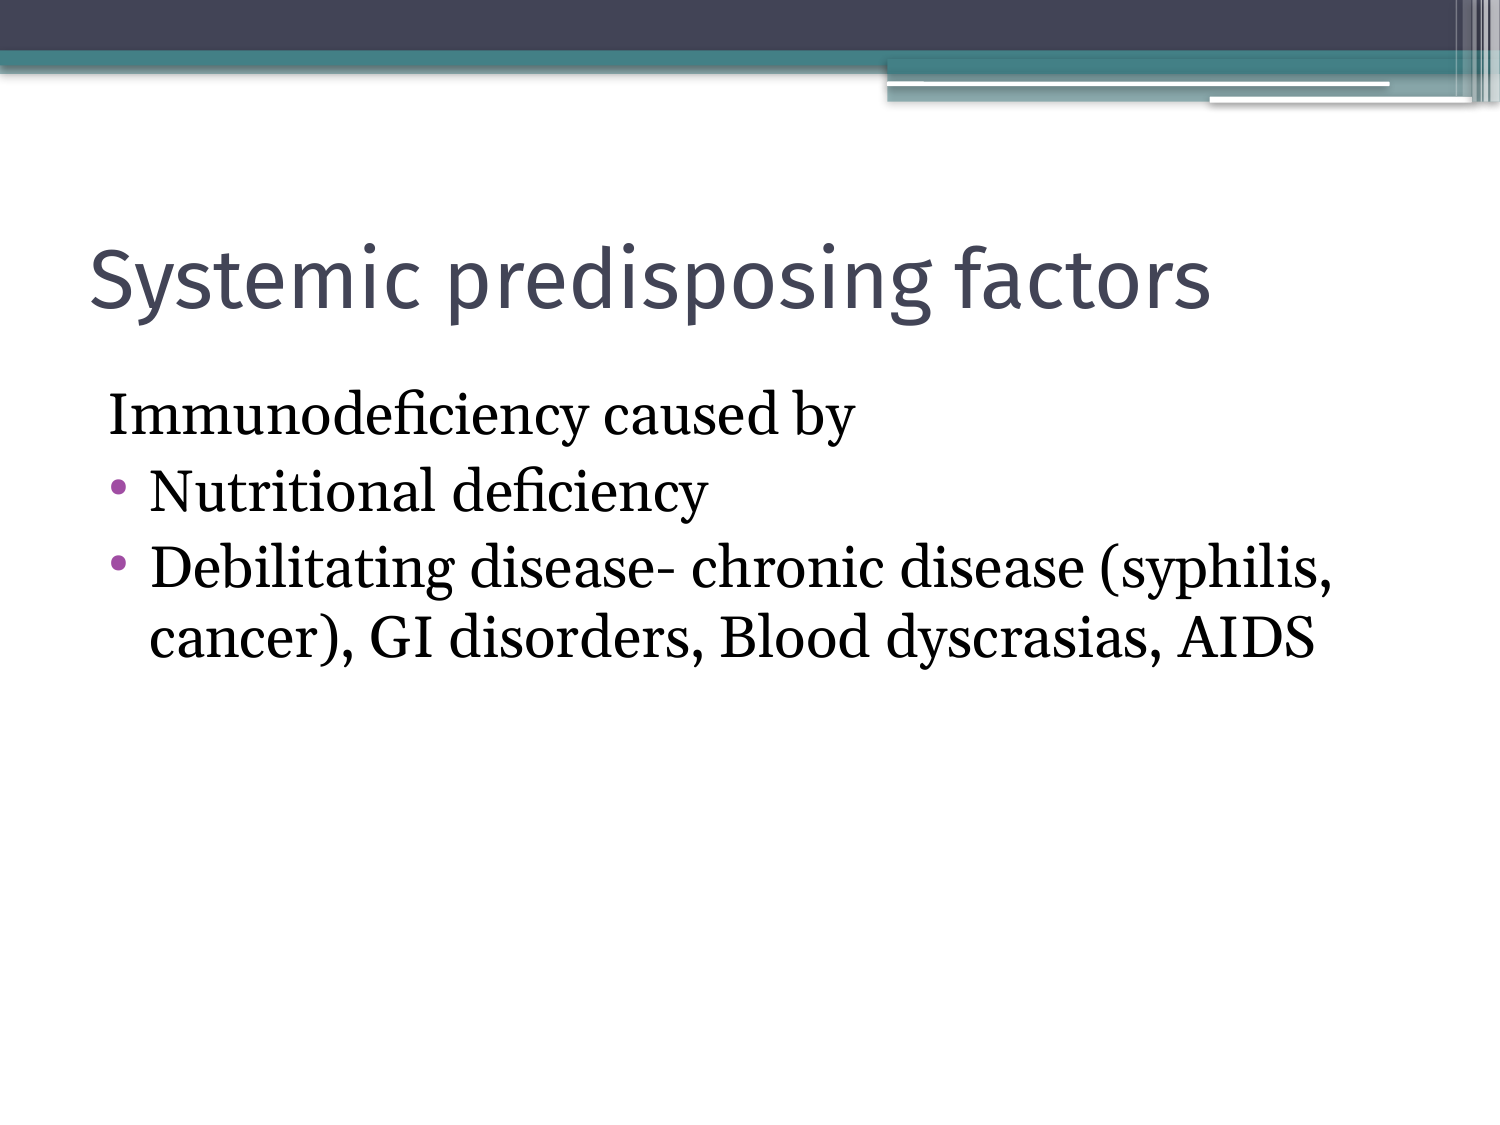

# Systemic predisposing factors
Immunodeficiency caused by
Nutritional deficiency
Debilitating disease- chronic disease (syphilis, cancer), GI disorders, Blood dyscrasias, AIDS